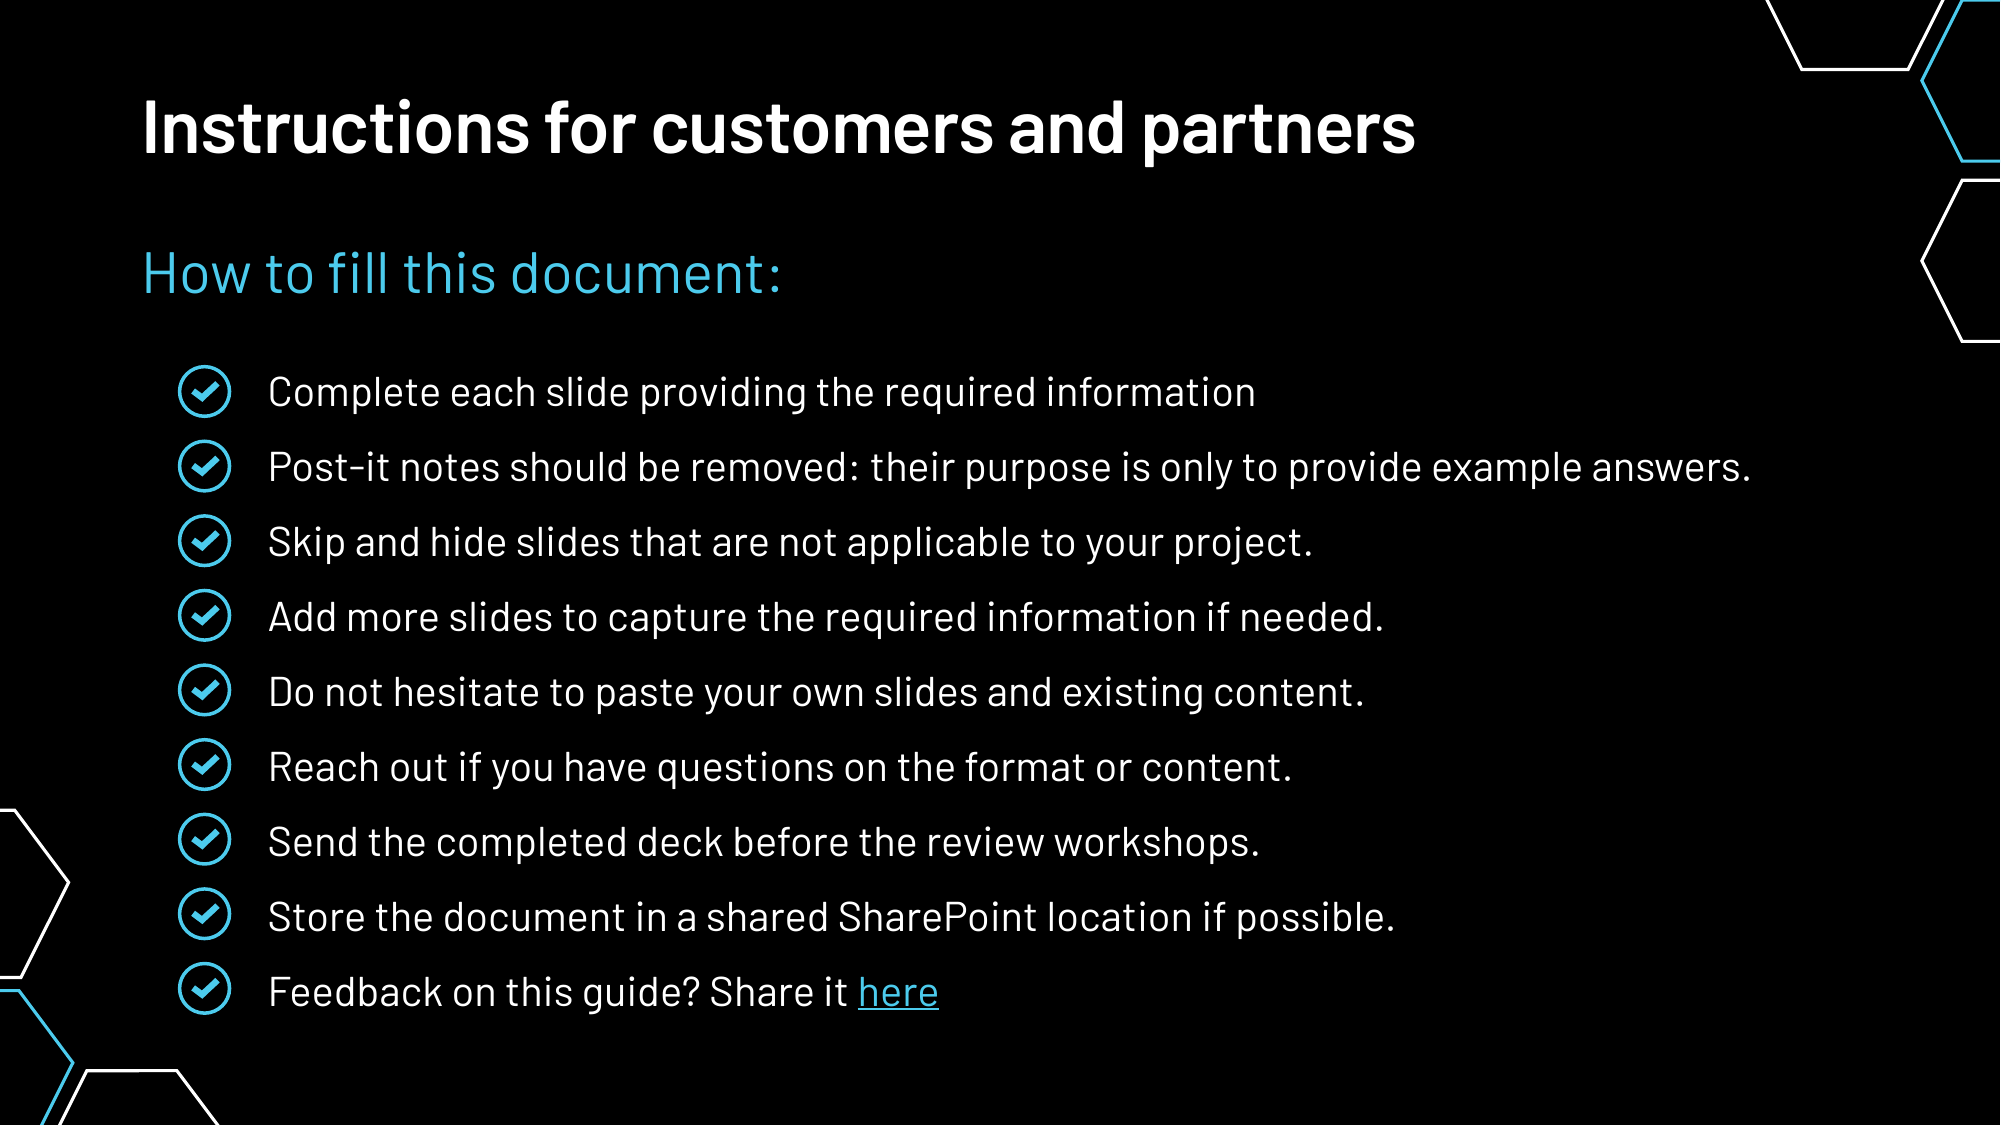

Instructions for customers and partners
How to fill this document:
Complete each slide providing the required information
Post-it notes should be removed: their purpose is only to provide example answers.
Skip and hide slides that are not applicable to your project.
Add more slides to capture the required information if needed.
Do not hesitate to paste your own slides and existing content.
Reach out if you have questions on the format or content.
Send the completed deck before the review workshops.
Store the document in a shared SharePoint location if possible.
Feedback on this guide? Share it here